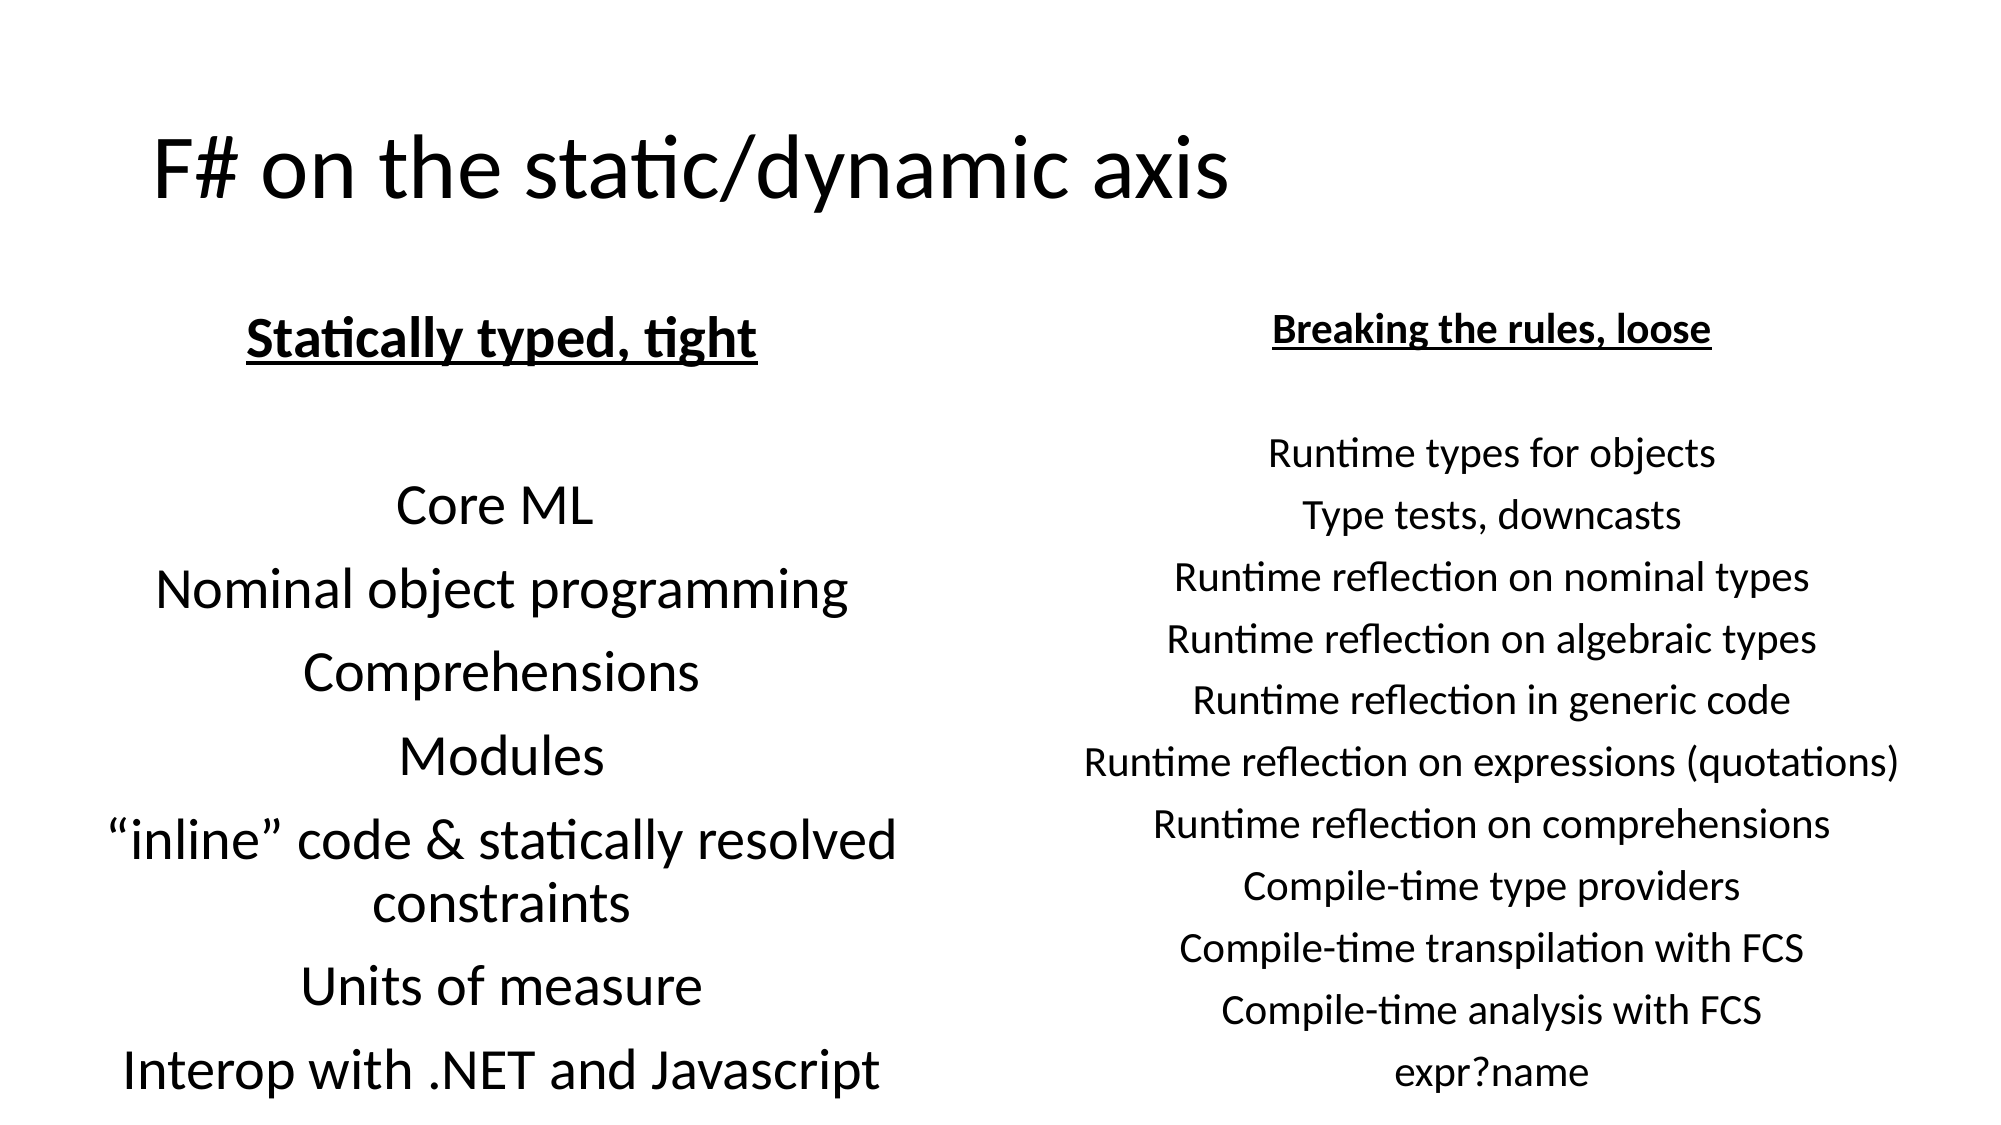

# F# on the static/dynamic axis
Statically typed, tight

Core ML
Nominal object programming
Comprehensions
Modules
“inline” code & statically resolved constraints
Units of measure
Interop with .NET and Javascript
Breaking the rules, loose

Runtime types for objects
Type tests, downcasts
Runtime reflection on nominal types
Runtime reflection on algebraic types
Runtime reflection in generic code
Runtime reflection on expressions (quotations)
Runtime reflection on comprehensions
Compile-time type providers
Compile-time transpilation with FCS
Compile-time analysis with FCS
expr?name